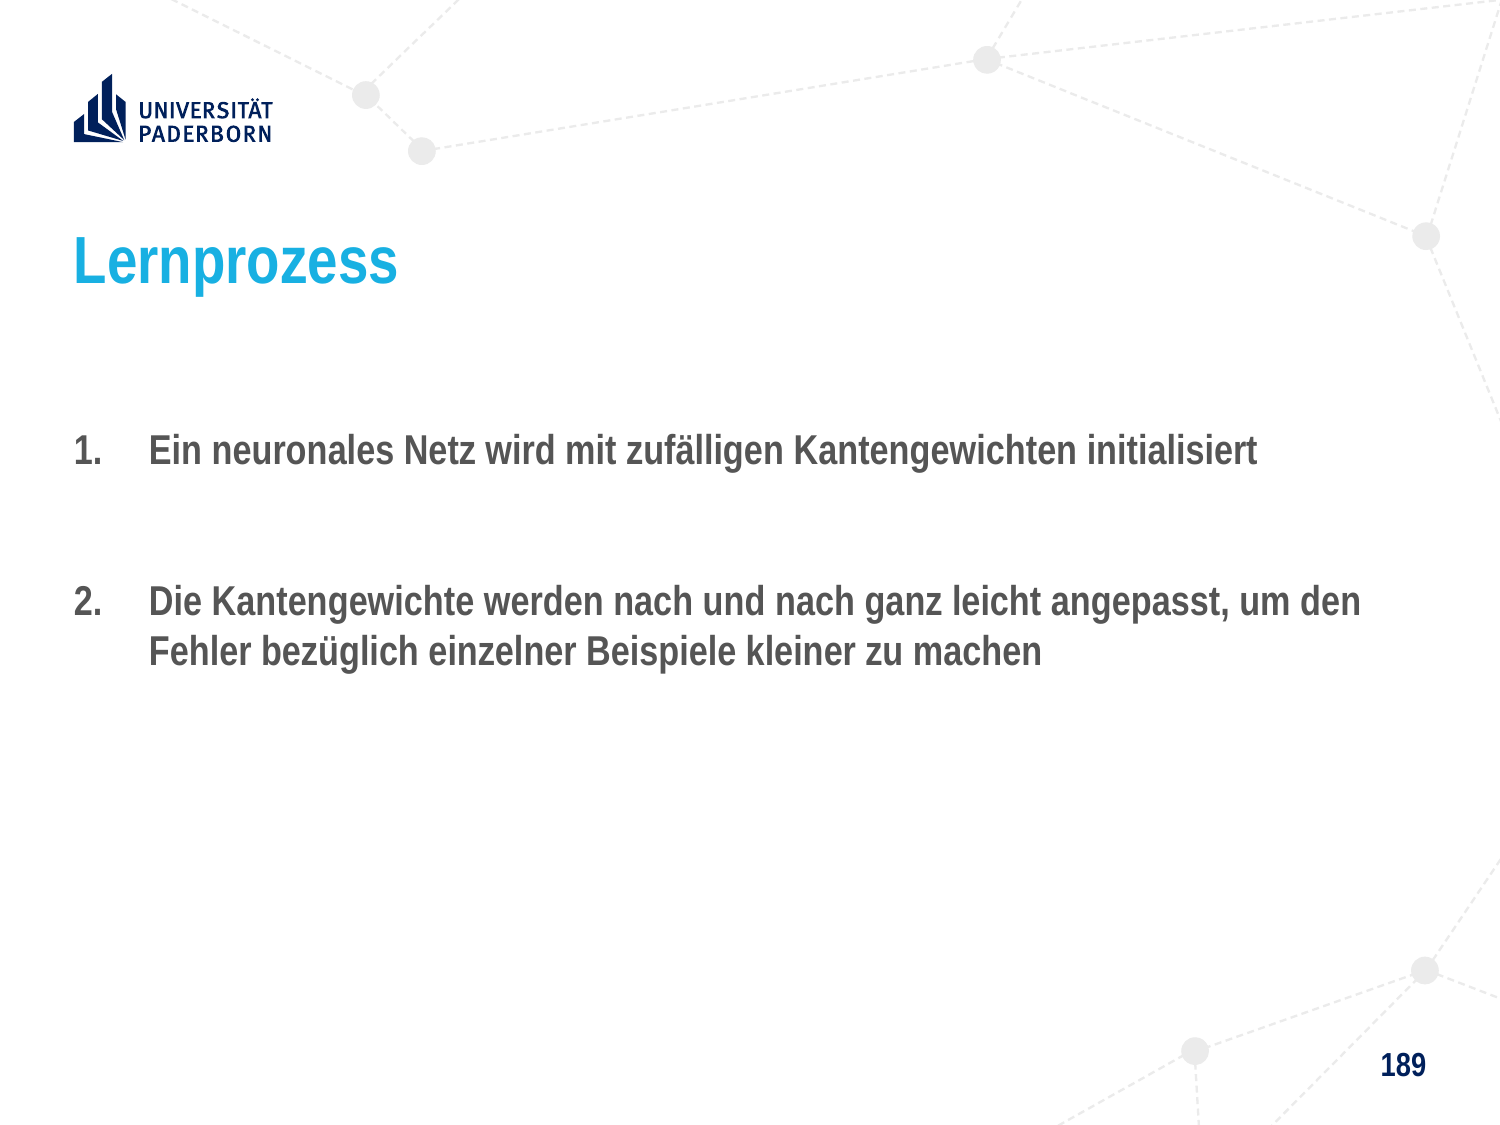

# Lernprozess
Ein neuronales Netz wird mit zufälligen Kantengewichten initialisiert

Die Kantengewichte werden nach und nach ganz leicht angepasst, um den Fehler bezüglich einzelner Beispiele kleiner zu machen
189